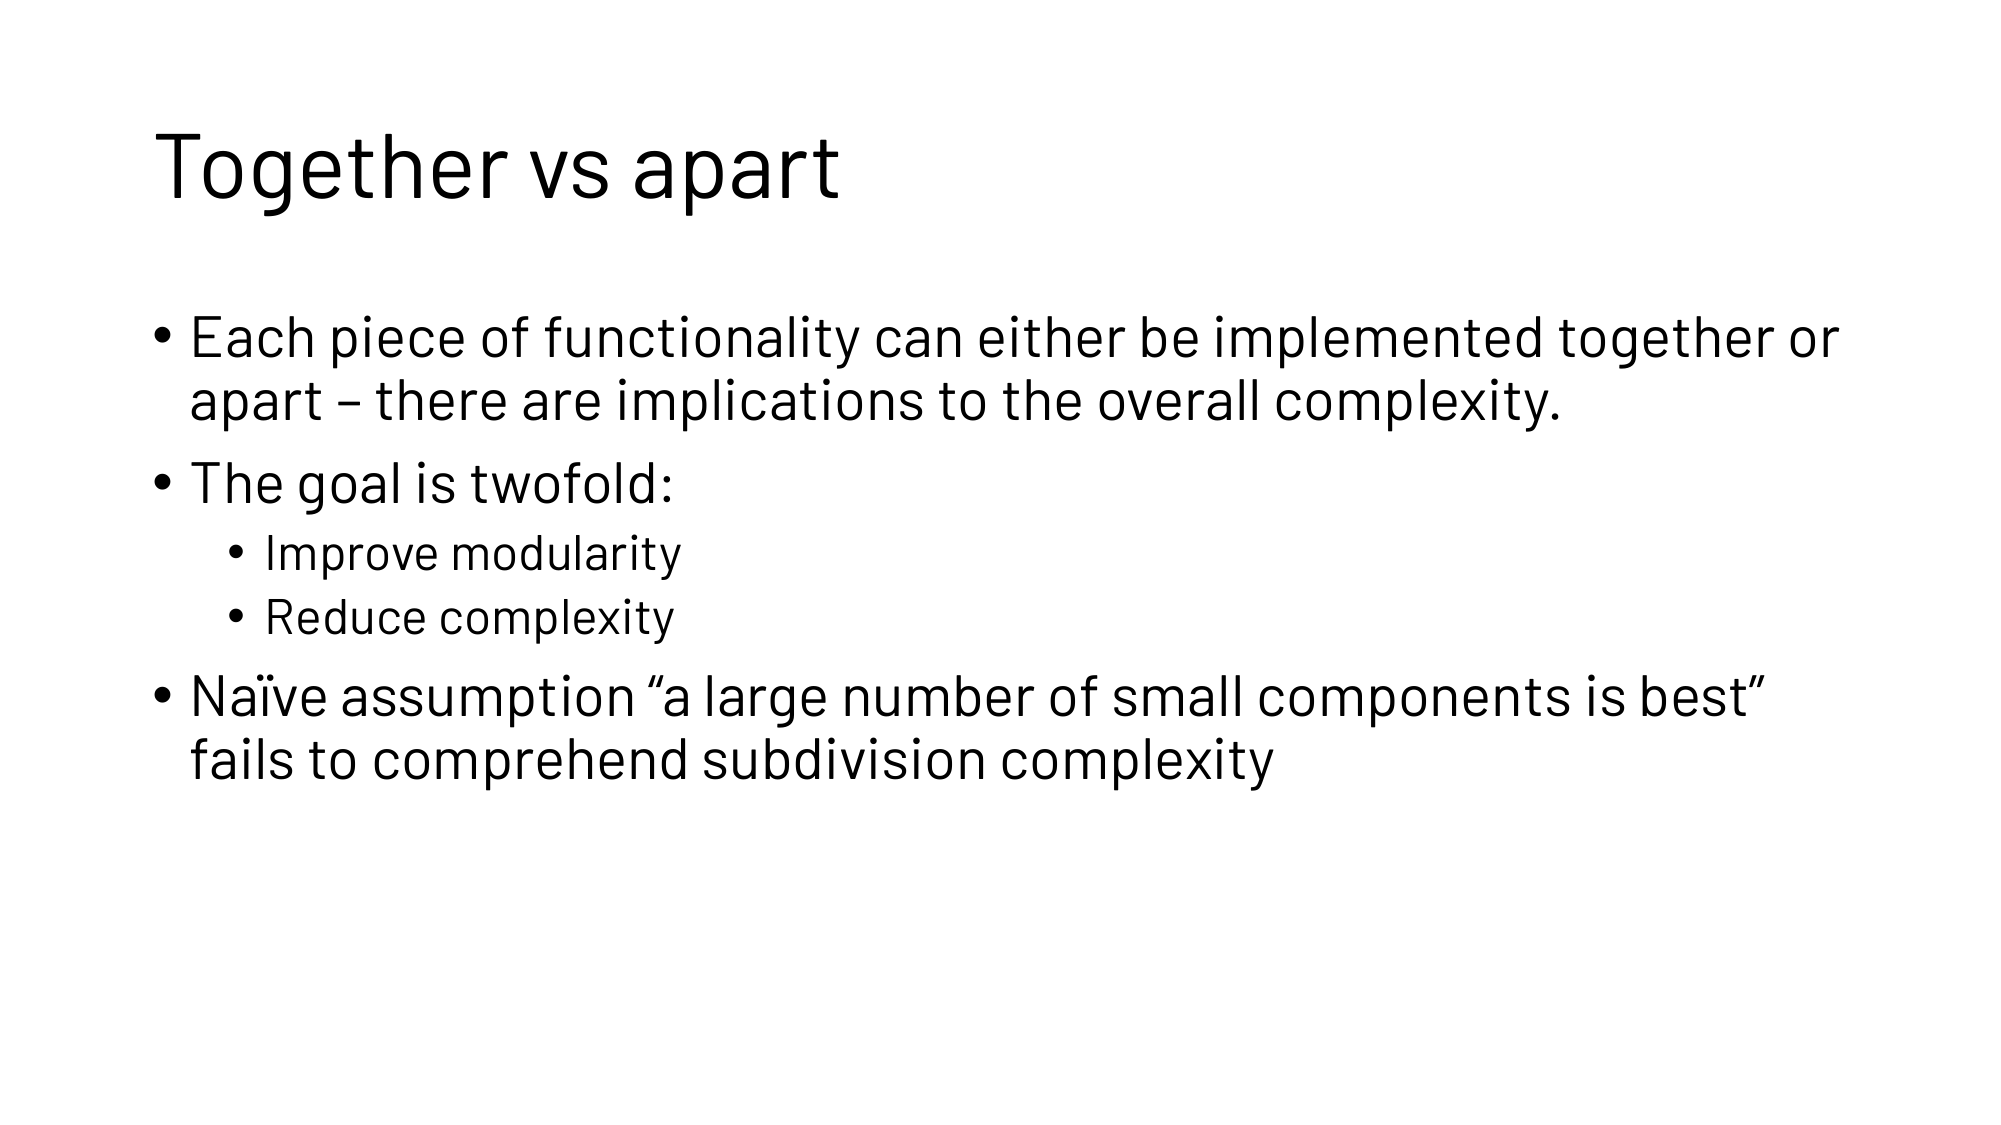

# Together vs apart
Each piece of functionality can either be implemented together or apart – there are implications to the overall complexity.
The goal is twofold:
Improve modularity
Reduce complexity
Naïve assumption “a large number of small components is best” fails to comprehend subdivision complexity